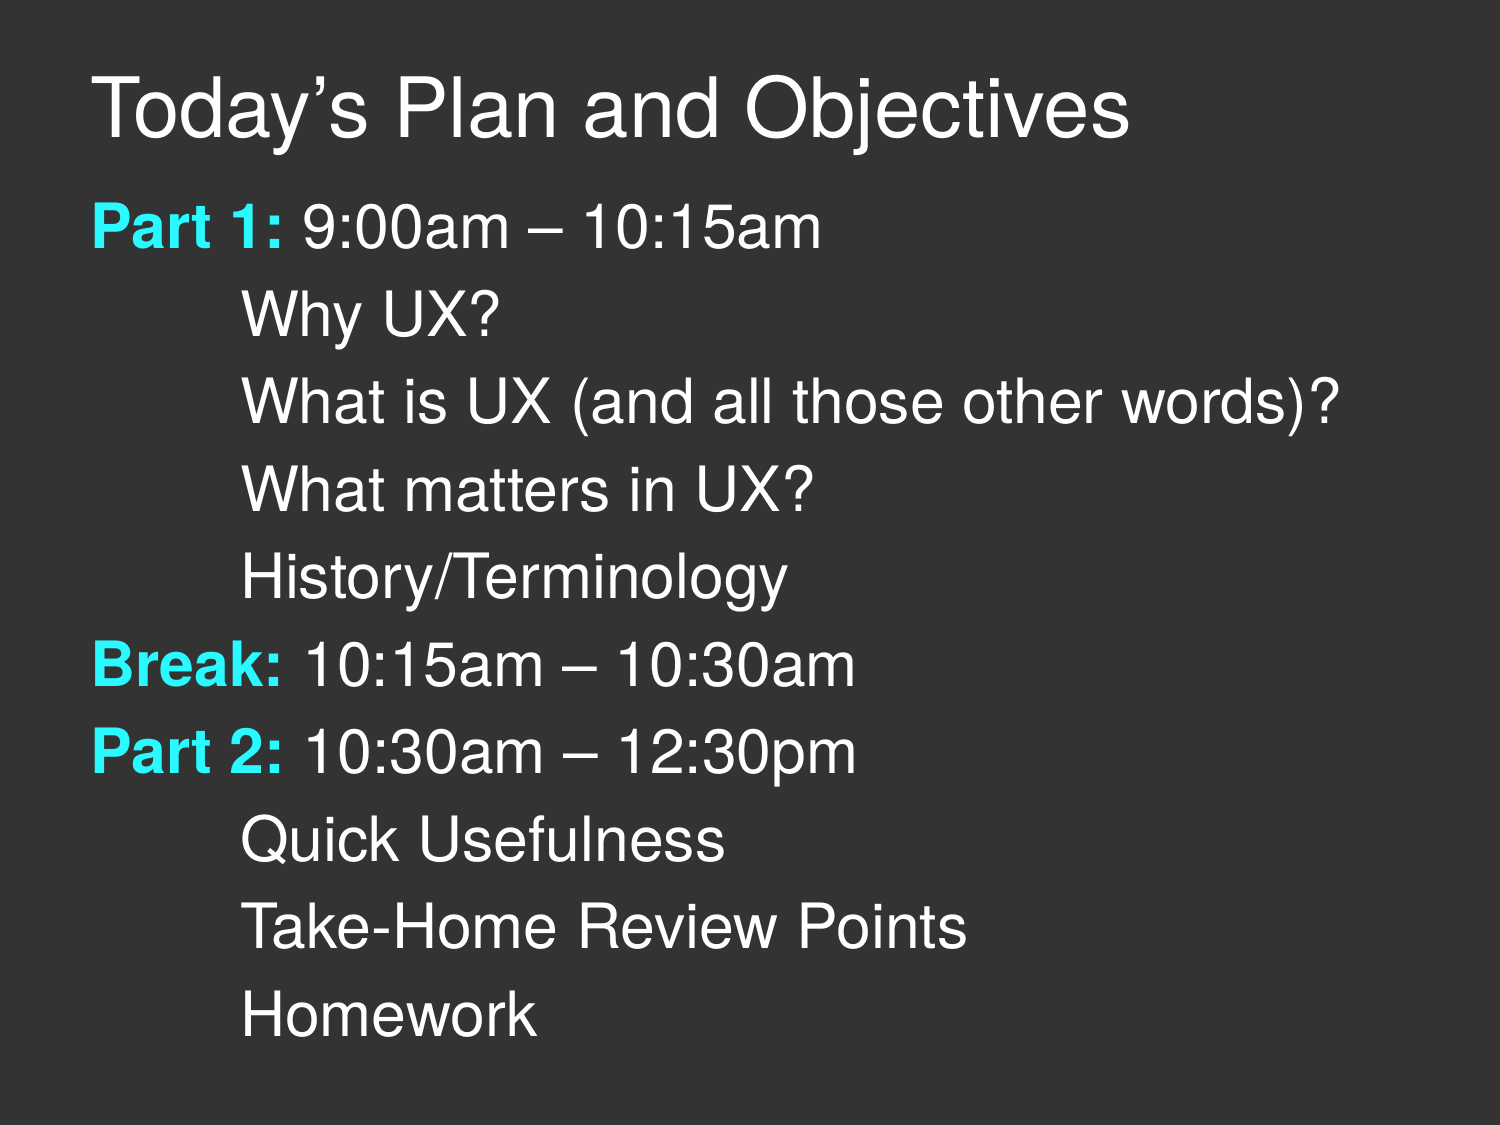

# Today’s Plan and Objectives
Part 1: 9:00am – 10:15am
	Why UX?
	What is UX (and all those other words)?
	What matters in UX?
	History/Terminology
Break: 10:15am – 10:30am
Part 2: 10:30am – 12:30pm
	Quick Usefulness
	Take-Home Review Points
	Homework